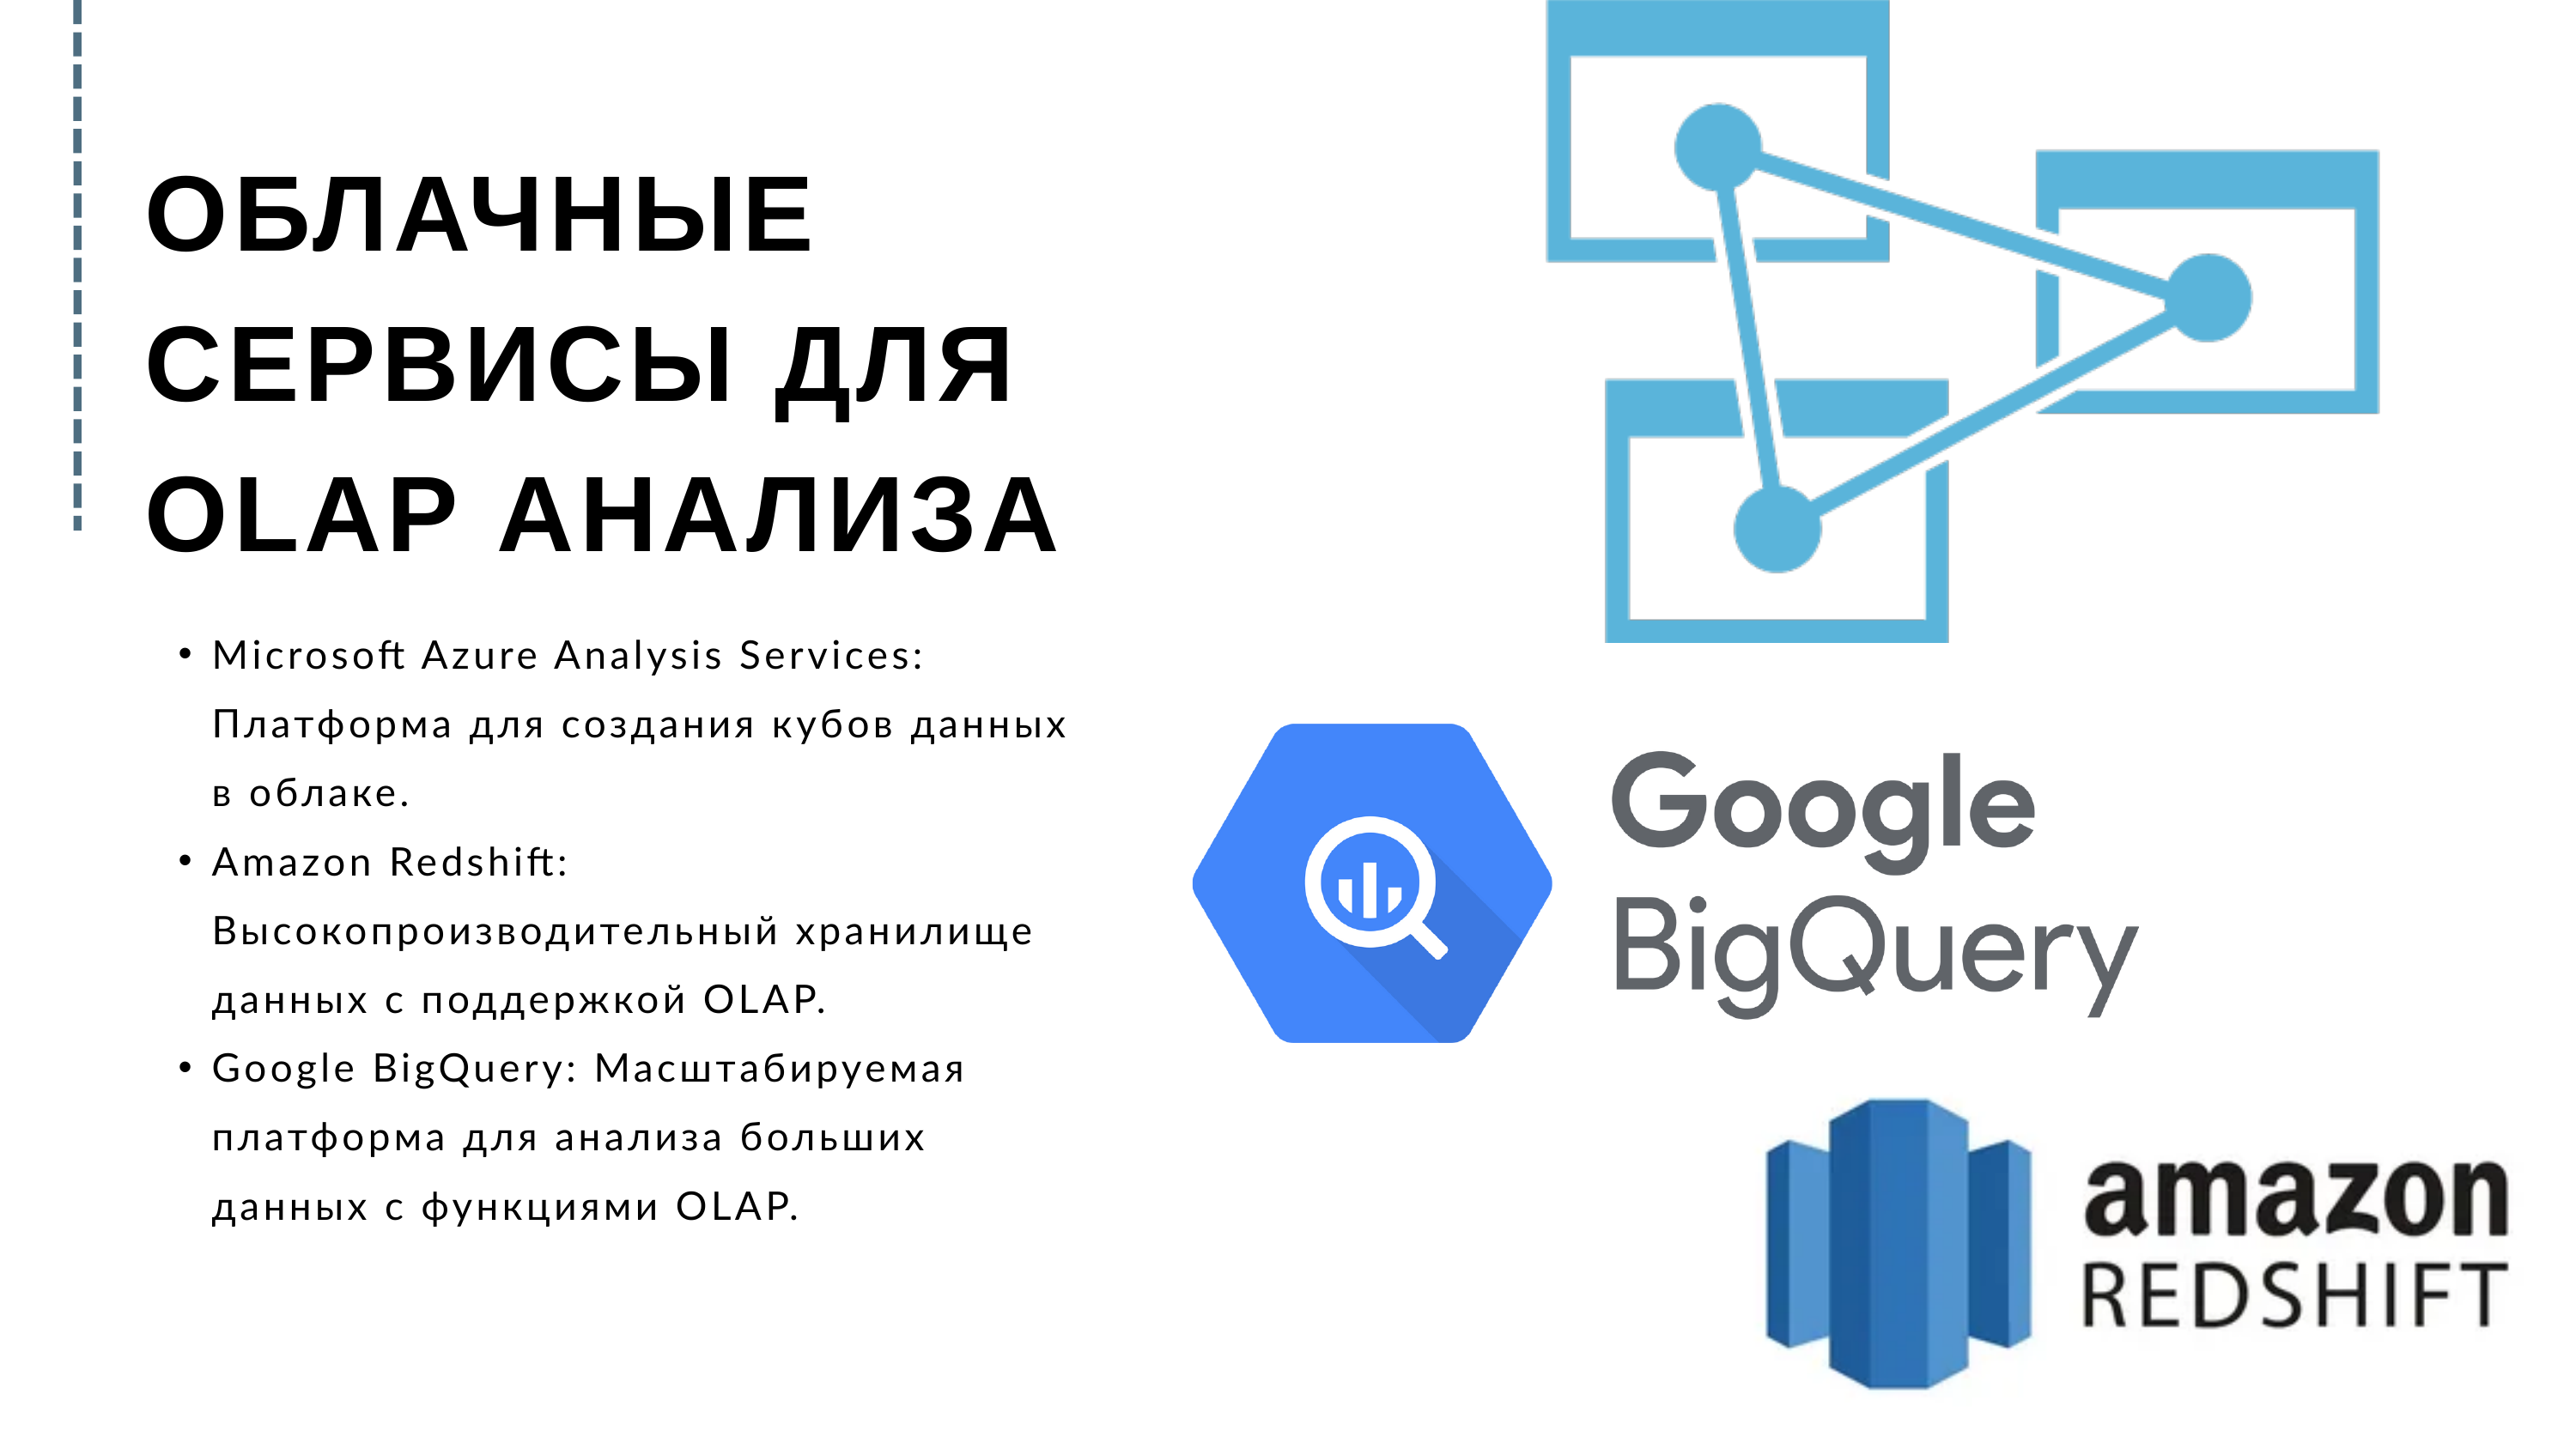

ОБЛАЧНЫЕ СЕРВИСЫ ДЛЯ OLAP АНАЛИЗА
Microsoft Azure Analysis Services: Платформа для создания кубов данных в облаке.
Amazon Redshift: Высокопроизводительный хранилище данных с поддержкой OLAP.
Google BigQuery: Масштабируемая платформа для анализа больших данных с функциями OLAP.